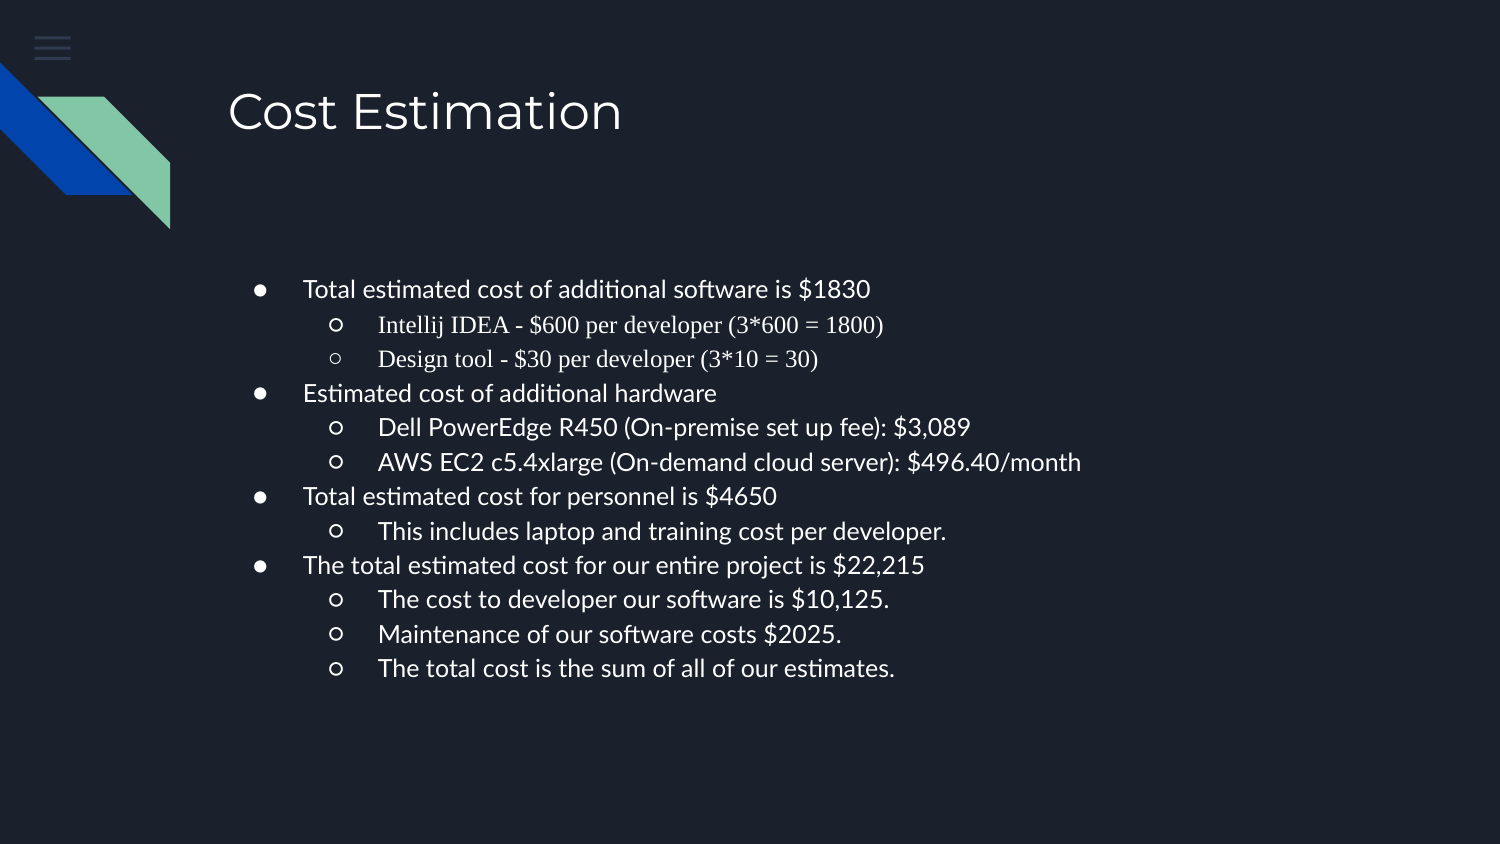

# Cost Estimation
Total estimated cost of additional software is $1830
Intellij IDEA - $600 per developer (3*600 = 1800)
Design tool - $30 per developer (3*10 = 30)
Estimated cost of additional hardware
Dell PowerEdge R450 (On-premise set up fee): $3,089
AWS EC2 c5.4xlarge (On-demand cloud server): $496.40/month
Total estimated cost for personnel is $4650
This includes laptop and training cost per developer.
The total estimated cost for our entire project is $22,215
The cost to developer our software is $10,125.
Maintenance of our software costs $2025.
The total cost is the sum of all of our estimates.